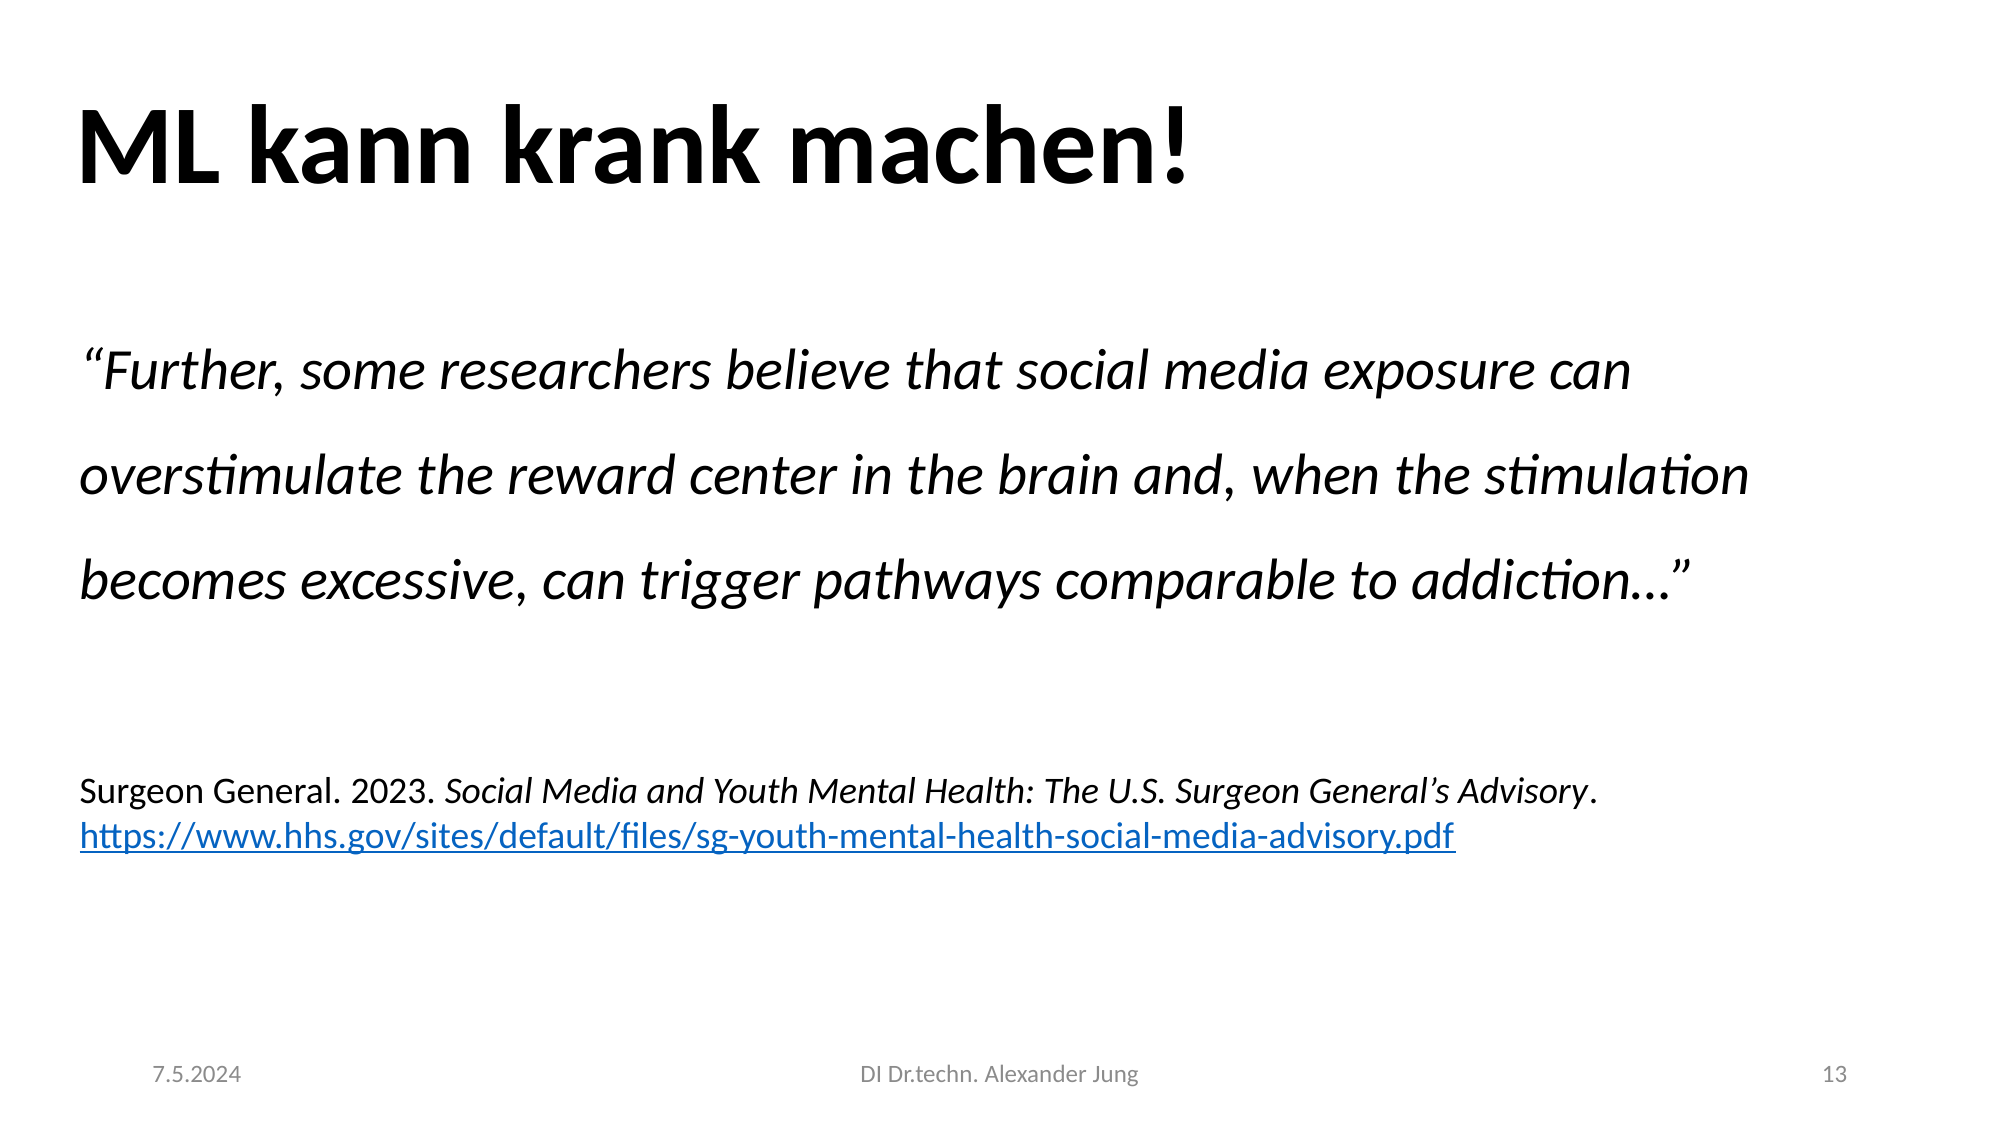

ML kann krank machen!
“Further, some researchers believe that social media exposure can overstimulate the reward center in the brain and, when the stimulation becomes excessive, can trigger pathways comparable to addiction…”
Surgeon General. 2023. Social Media and Youth Mental Health: The U.S. Surgeon General’s Advisory. https://www.hhs.gov/sites/default/files/sg-youth-mental-health-social-media-advisory.pdf
7.5.2024
DI Dr.techn. Alexander Jung
13